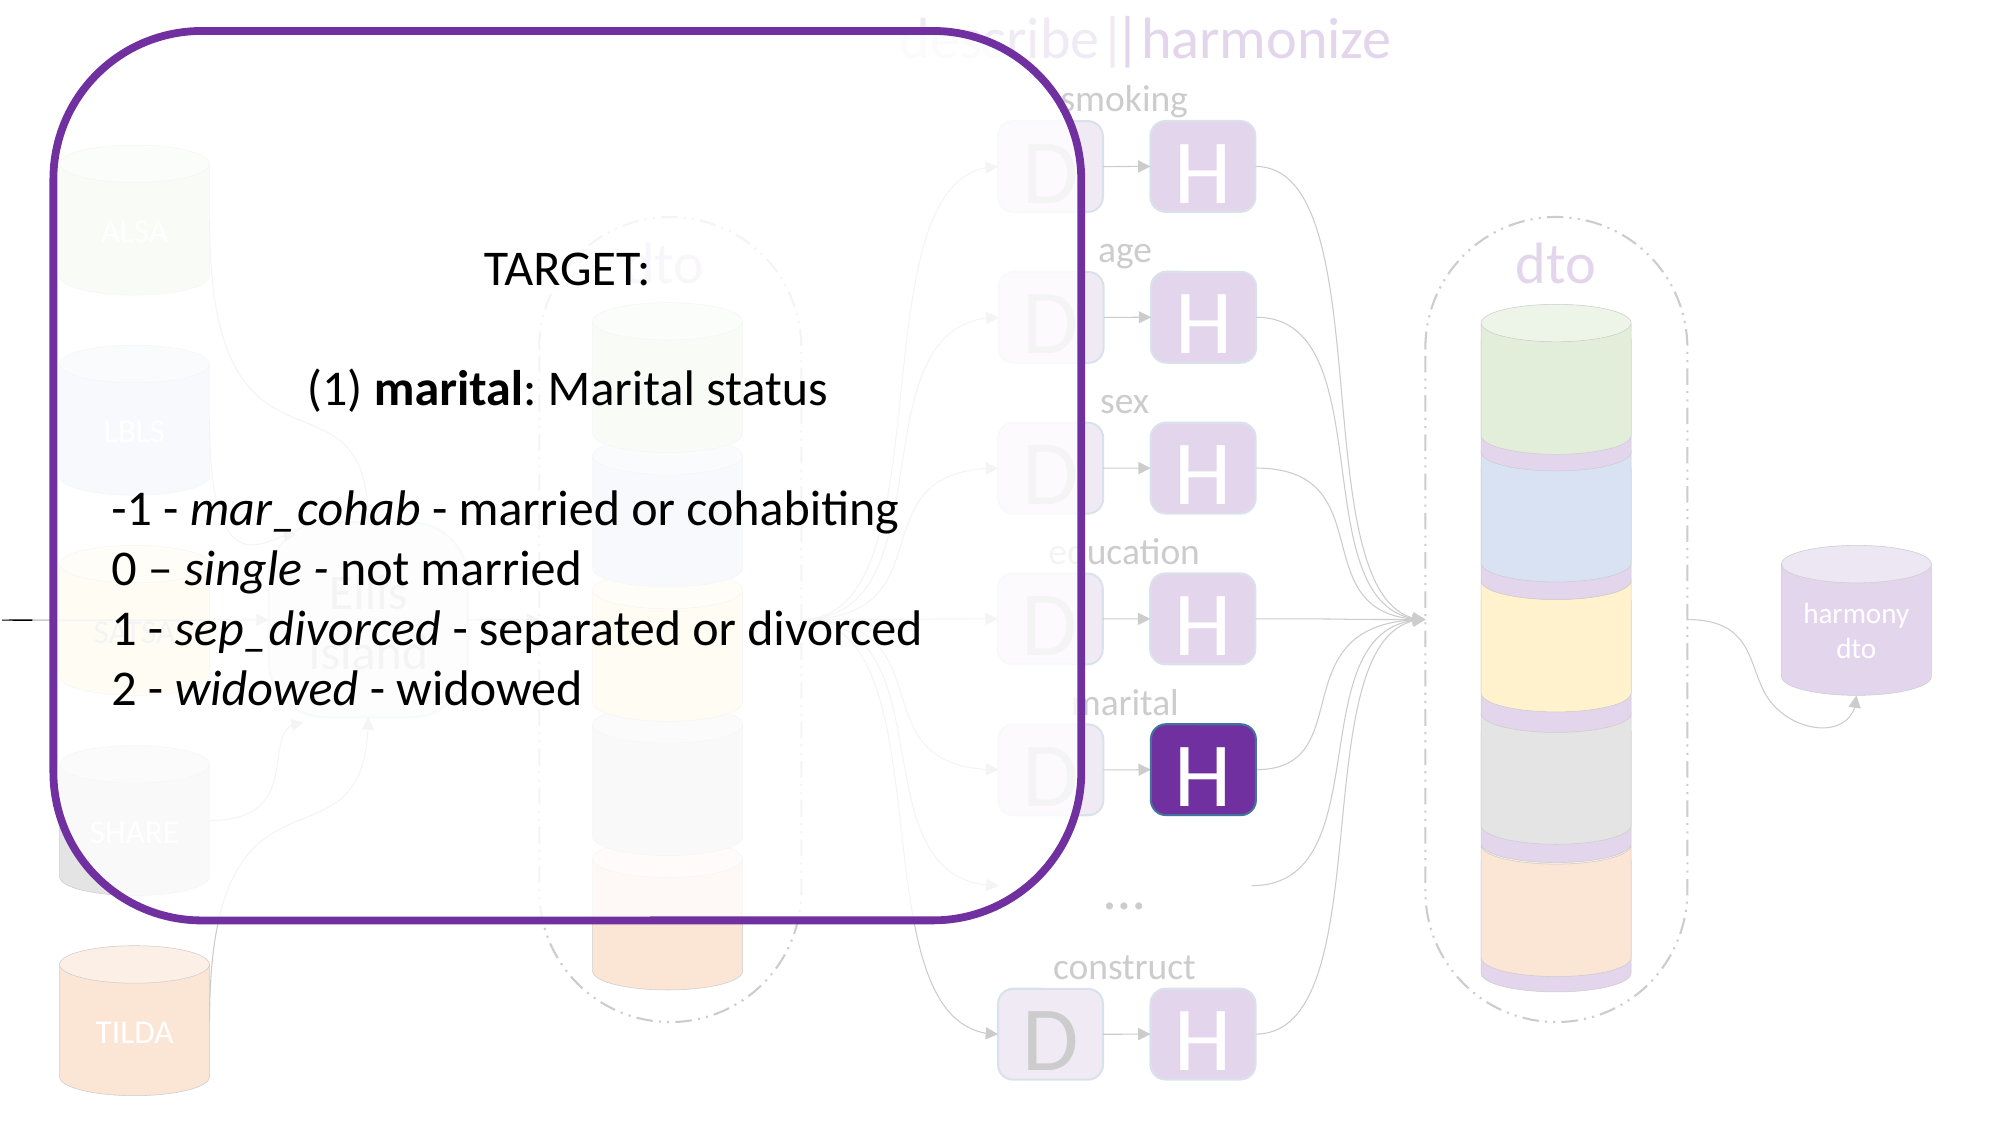

describe|
|harmonize

TARGET:

(1) marital: Marital status

-1 - mar_cohab - married or cohabiting
0 – single - not married
1 - sep_divorced - separated or divorced
2 - widowed - widowed
smoking
H
D
ALSA
dto
dto

age
H
D

LBLS
sex
H
D
education
H
D
Ellis
Island
SATSA
harmony
dto
marital
D
H
SHARE
…
construct
H
D
TILDA